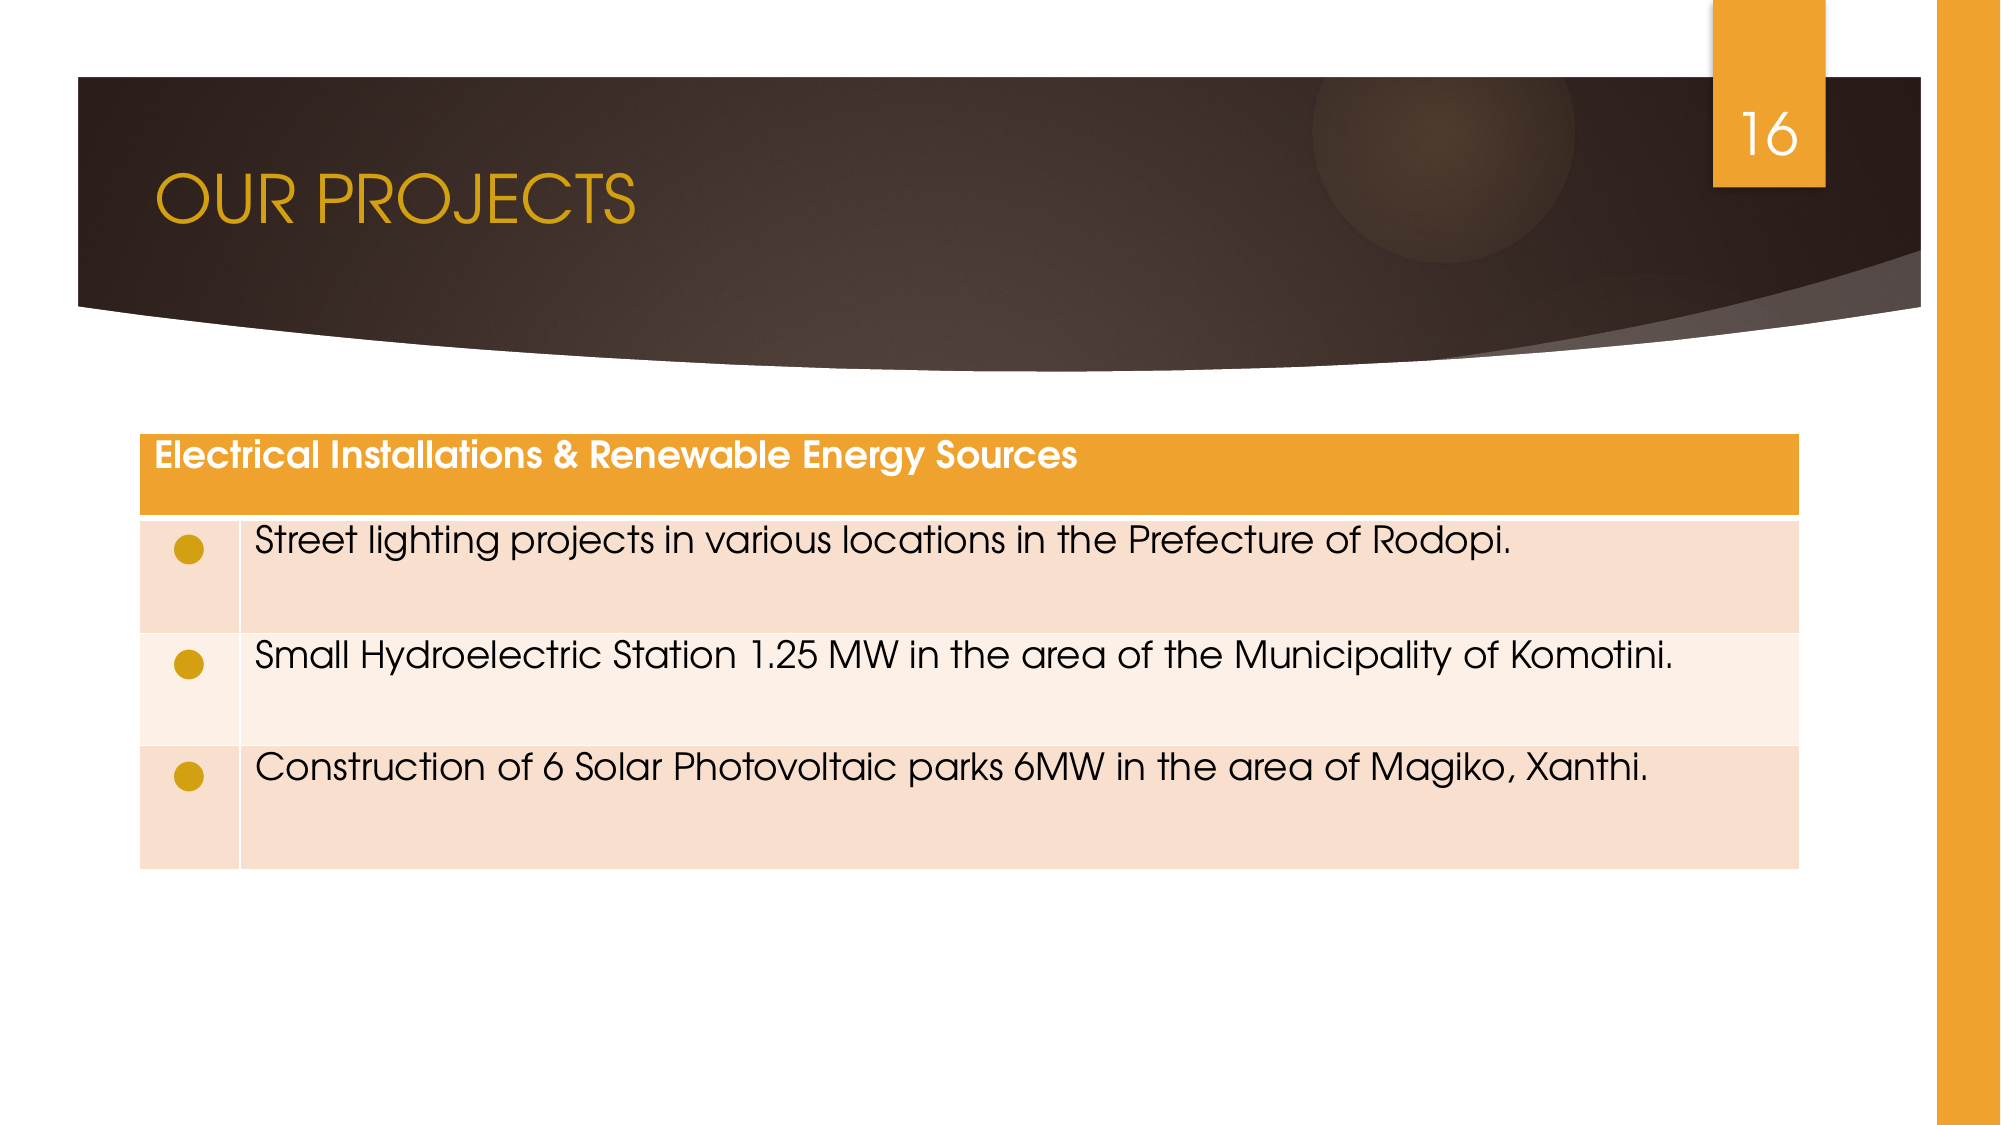

# OUR PROJECTS
16
| Electrical Installations & Renewable Energy Sources |  |
| --- | --- |
| ● | Street lighting projects in various locations in the Prefecture of Rodopi. |
| ● | Small Hydroelectric Station 1.25 MW in the area of the Municipality of Komotini. |
| ● | Construction of 6 Solar Photovoltaic parks 6MW in the area of Magiko, Xanthi. |